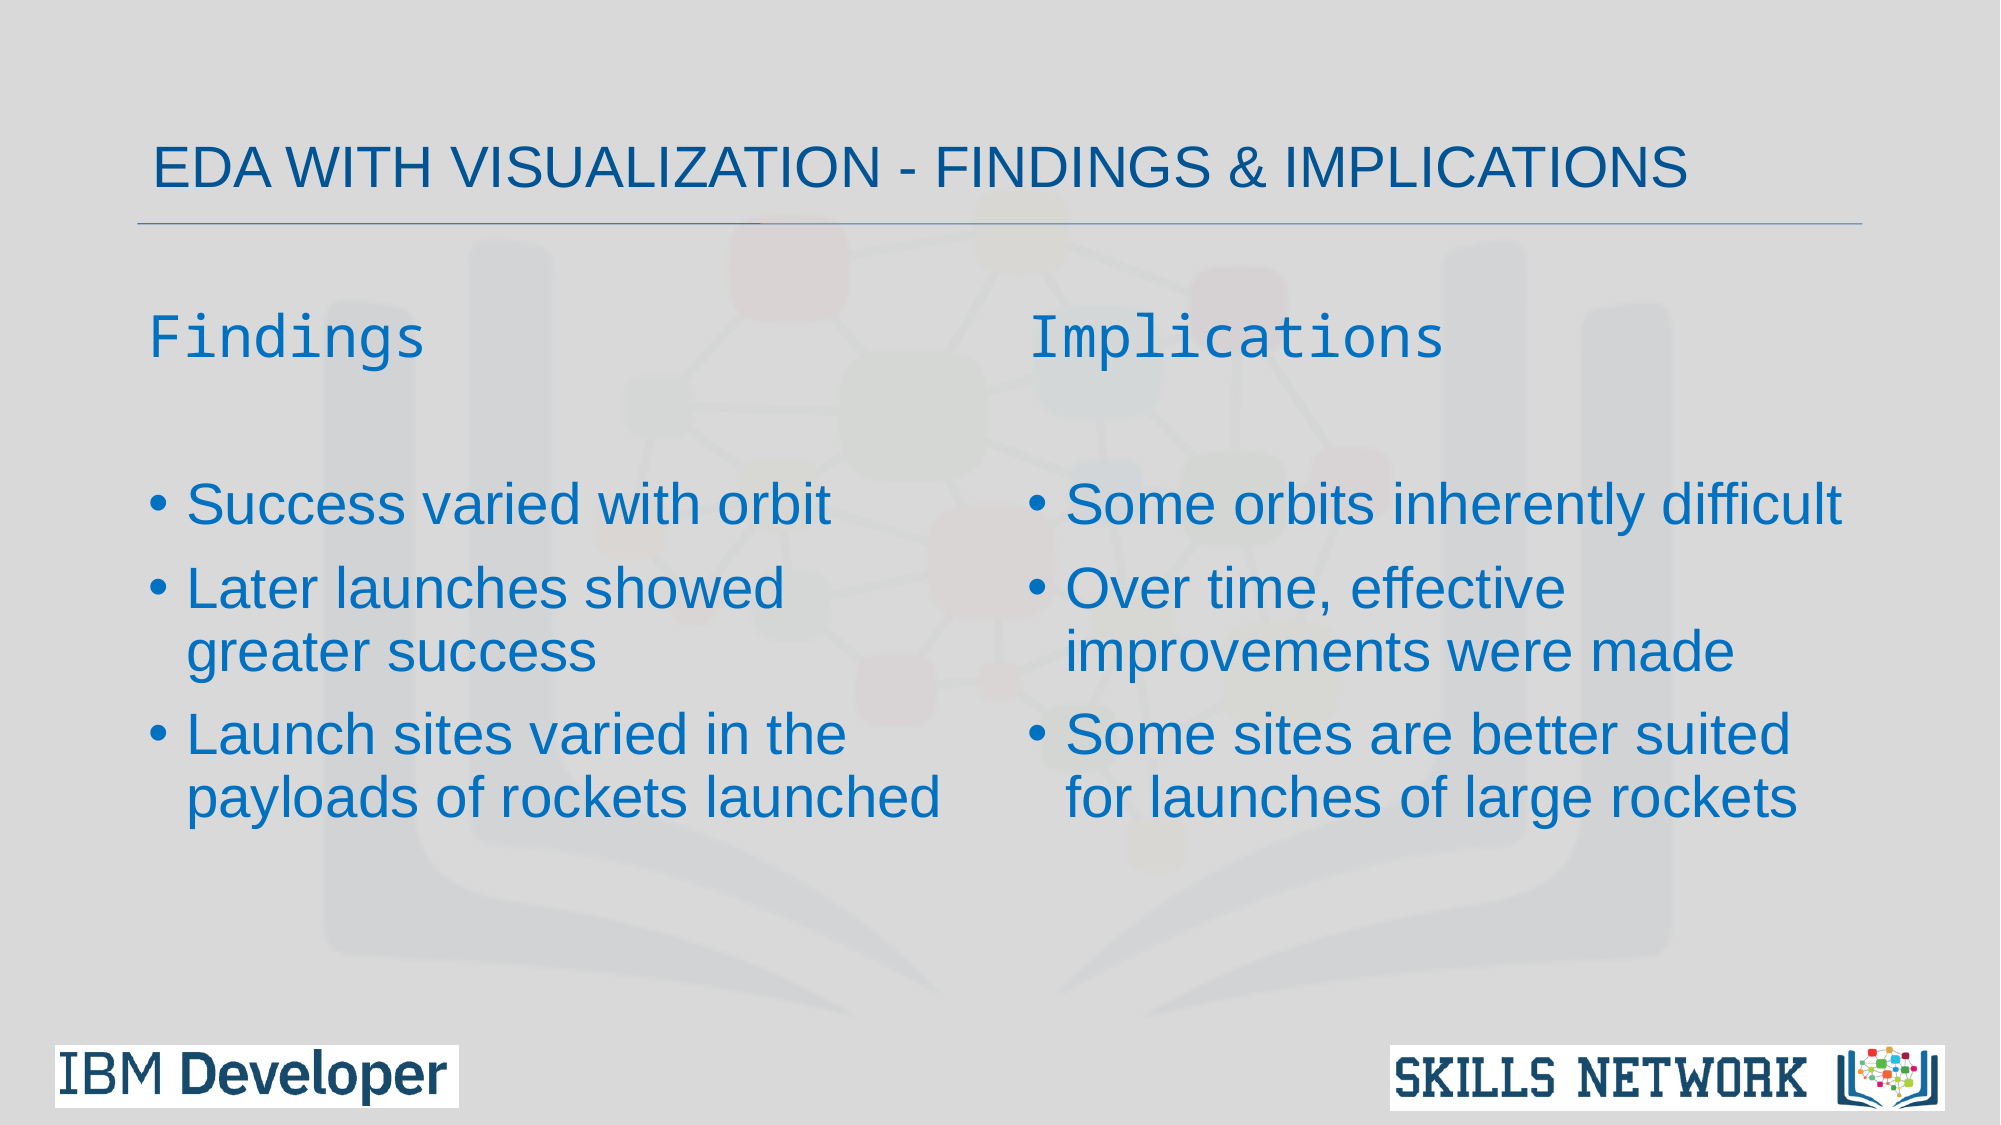

# EDA WITH VISUALIZATION - FINDINGS & IMPLICATIONS
Findings

Success varied with orbit
Later launches showed greater success
Launch sites varied in the payloads of rockets launched
Implications

Some orbits inherently difficult
Over time, effective improvements were made
Some sites are better suited for launches of large rockets